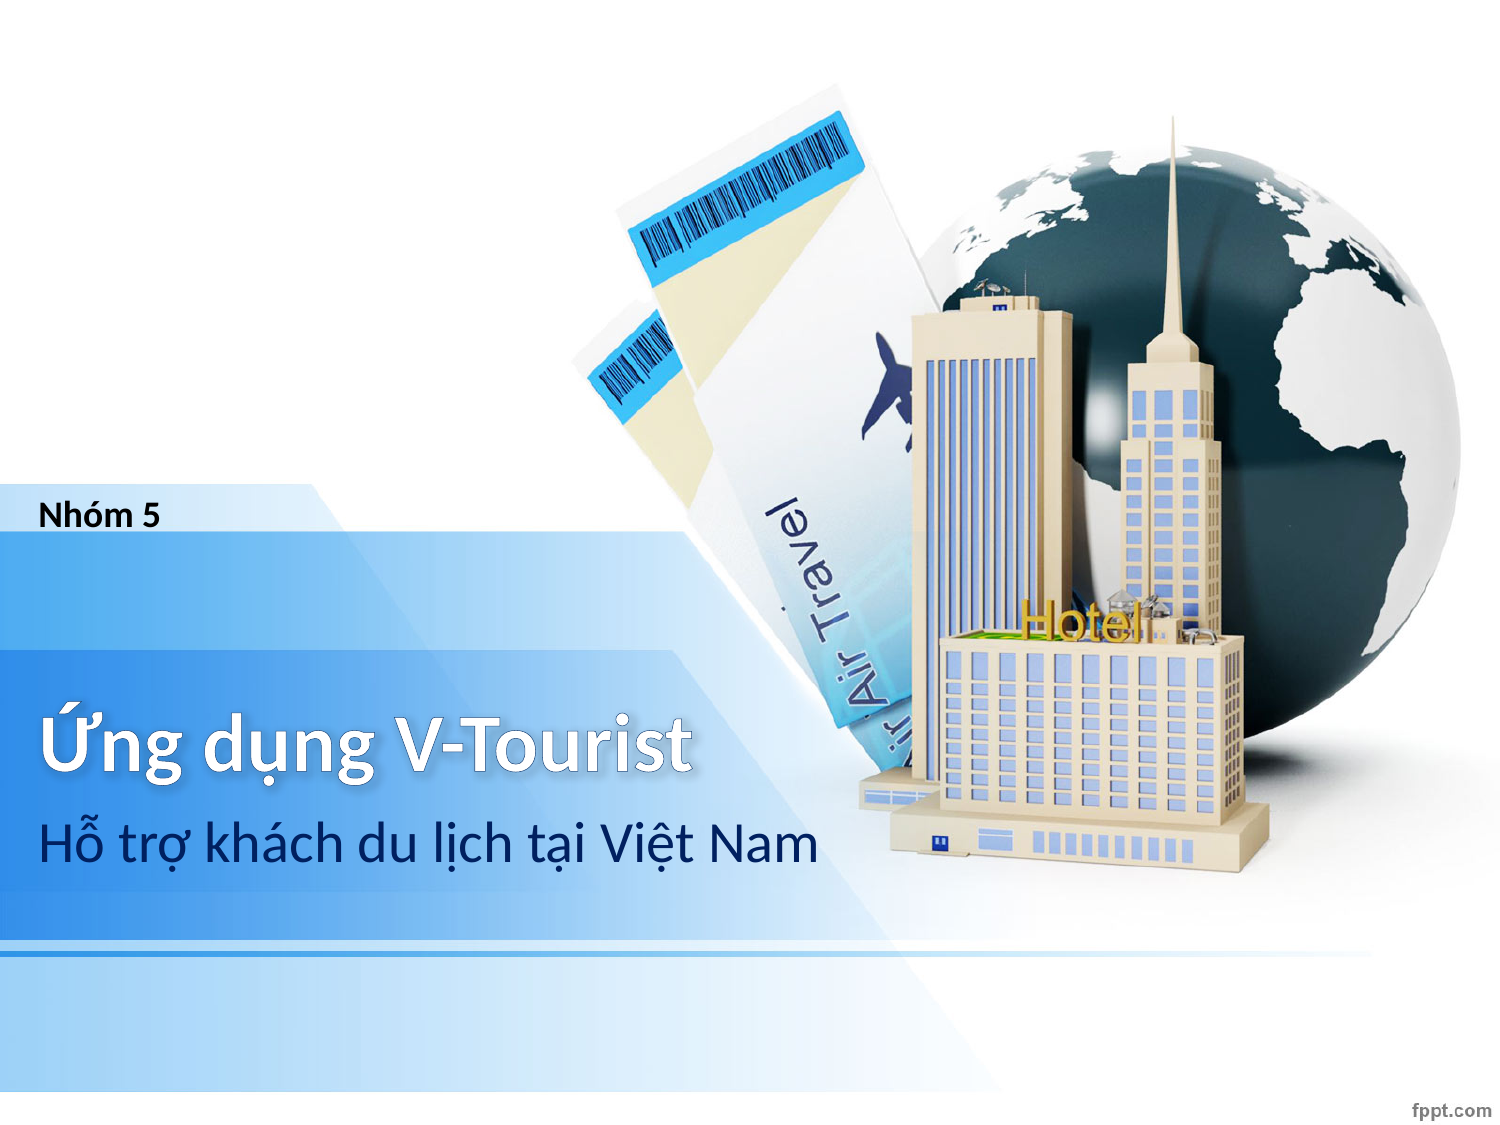

Nhóm 5
# Ứng dụng V-Tourist
Hỗ trợ khách du lịch tại Việt Nam